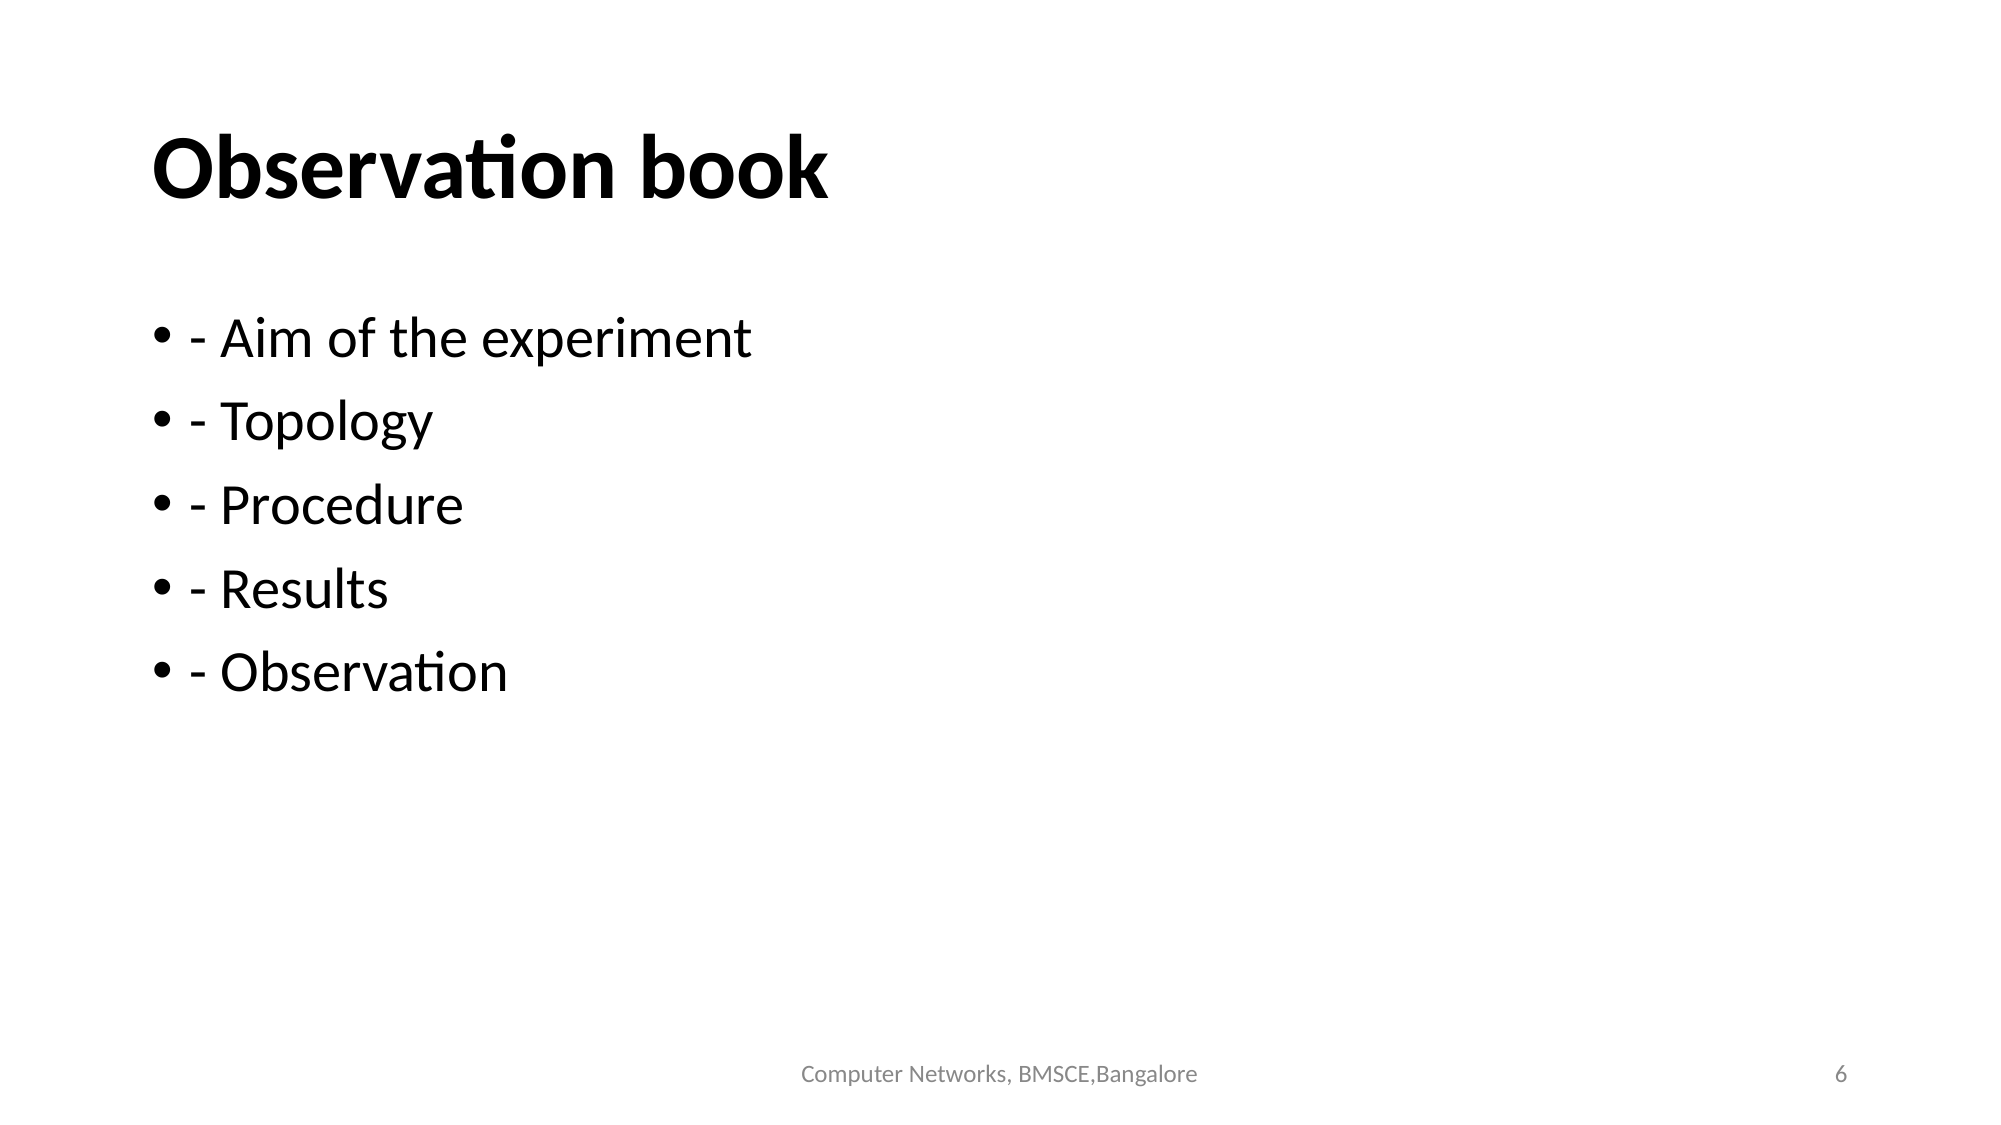

# Observation book
- Aim of the experiment
- Topology
- Procedure
- Results
- Observation
Computer Networks, BMSCE,Bangalore
6